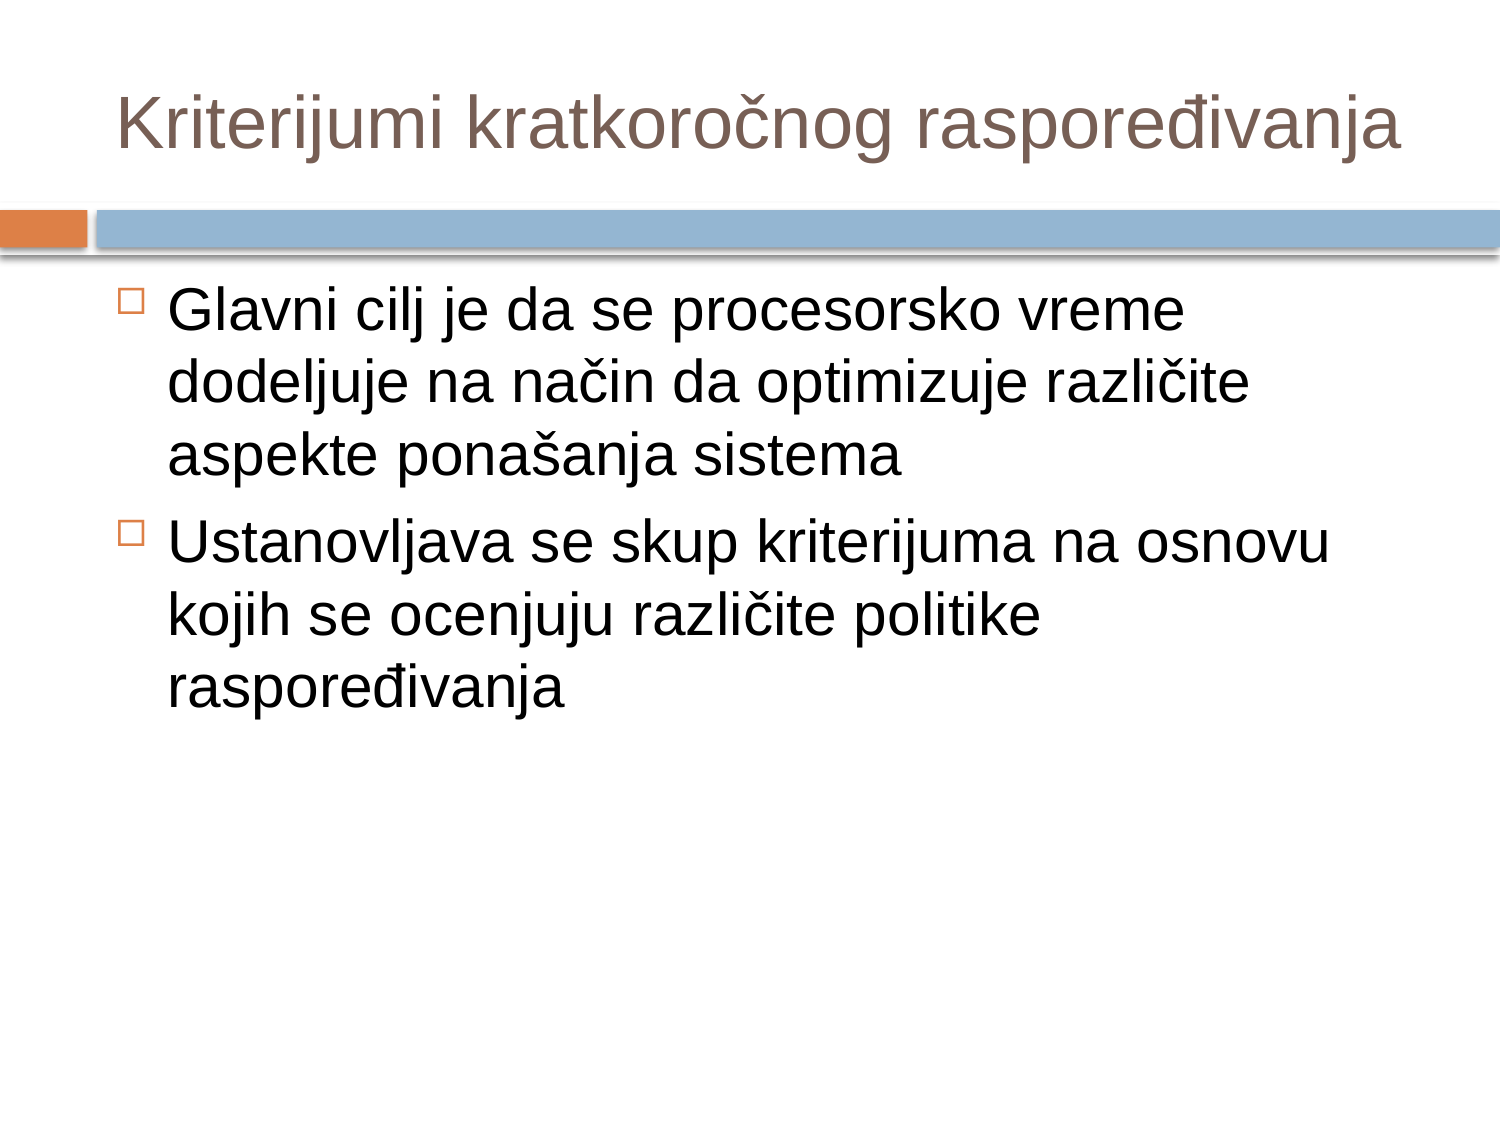

# Kriterijumi kratkoročnog raspoređivanja
Glavni cilj je da se procesorsko vreme dodeljuje na način da optimizuje različite aspekte ponašanja sistema
Ustanovljava se skup kriterijuma na osnovu kojih se ocenjuju različite politike raspoređivanja